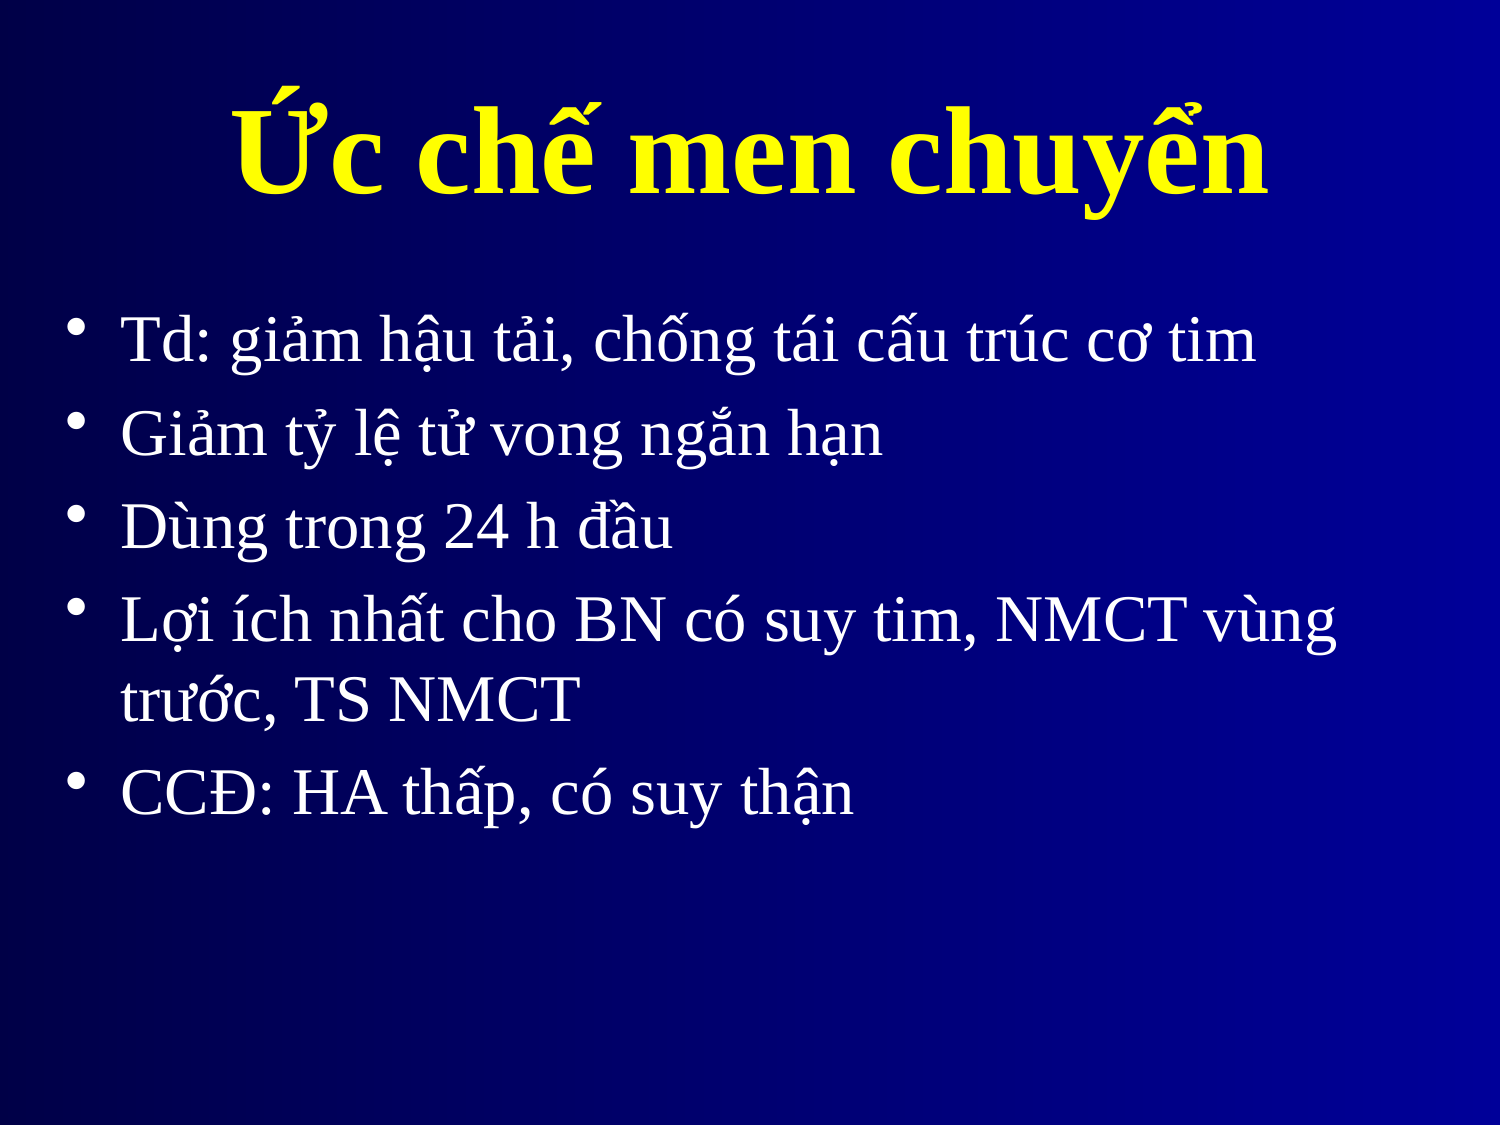

# Ức chế men chuyển
Td: giảm hậu tải, chống tái cấu trúc cơ tim
Giảm tỷ lệ tử vong ngắn hạn
Dùng trong 24 h đầu
Lợi ích nhất cho BN có suy tim, NMCT vùng trước, TS NMCT
CCĐ: HA thấp, có suy thận